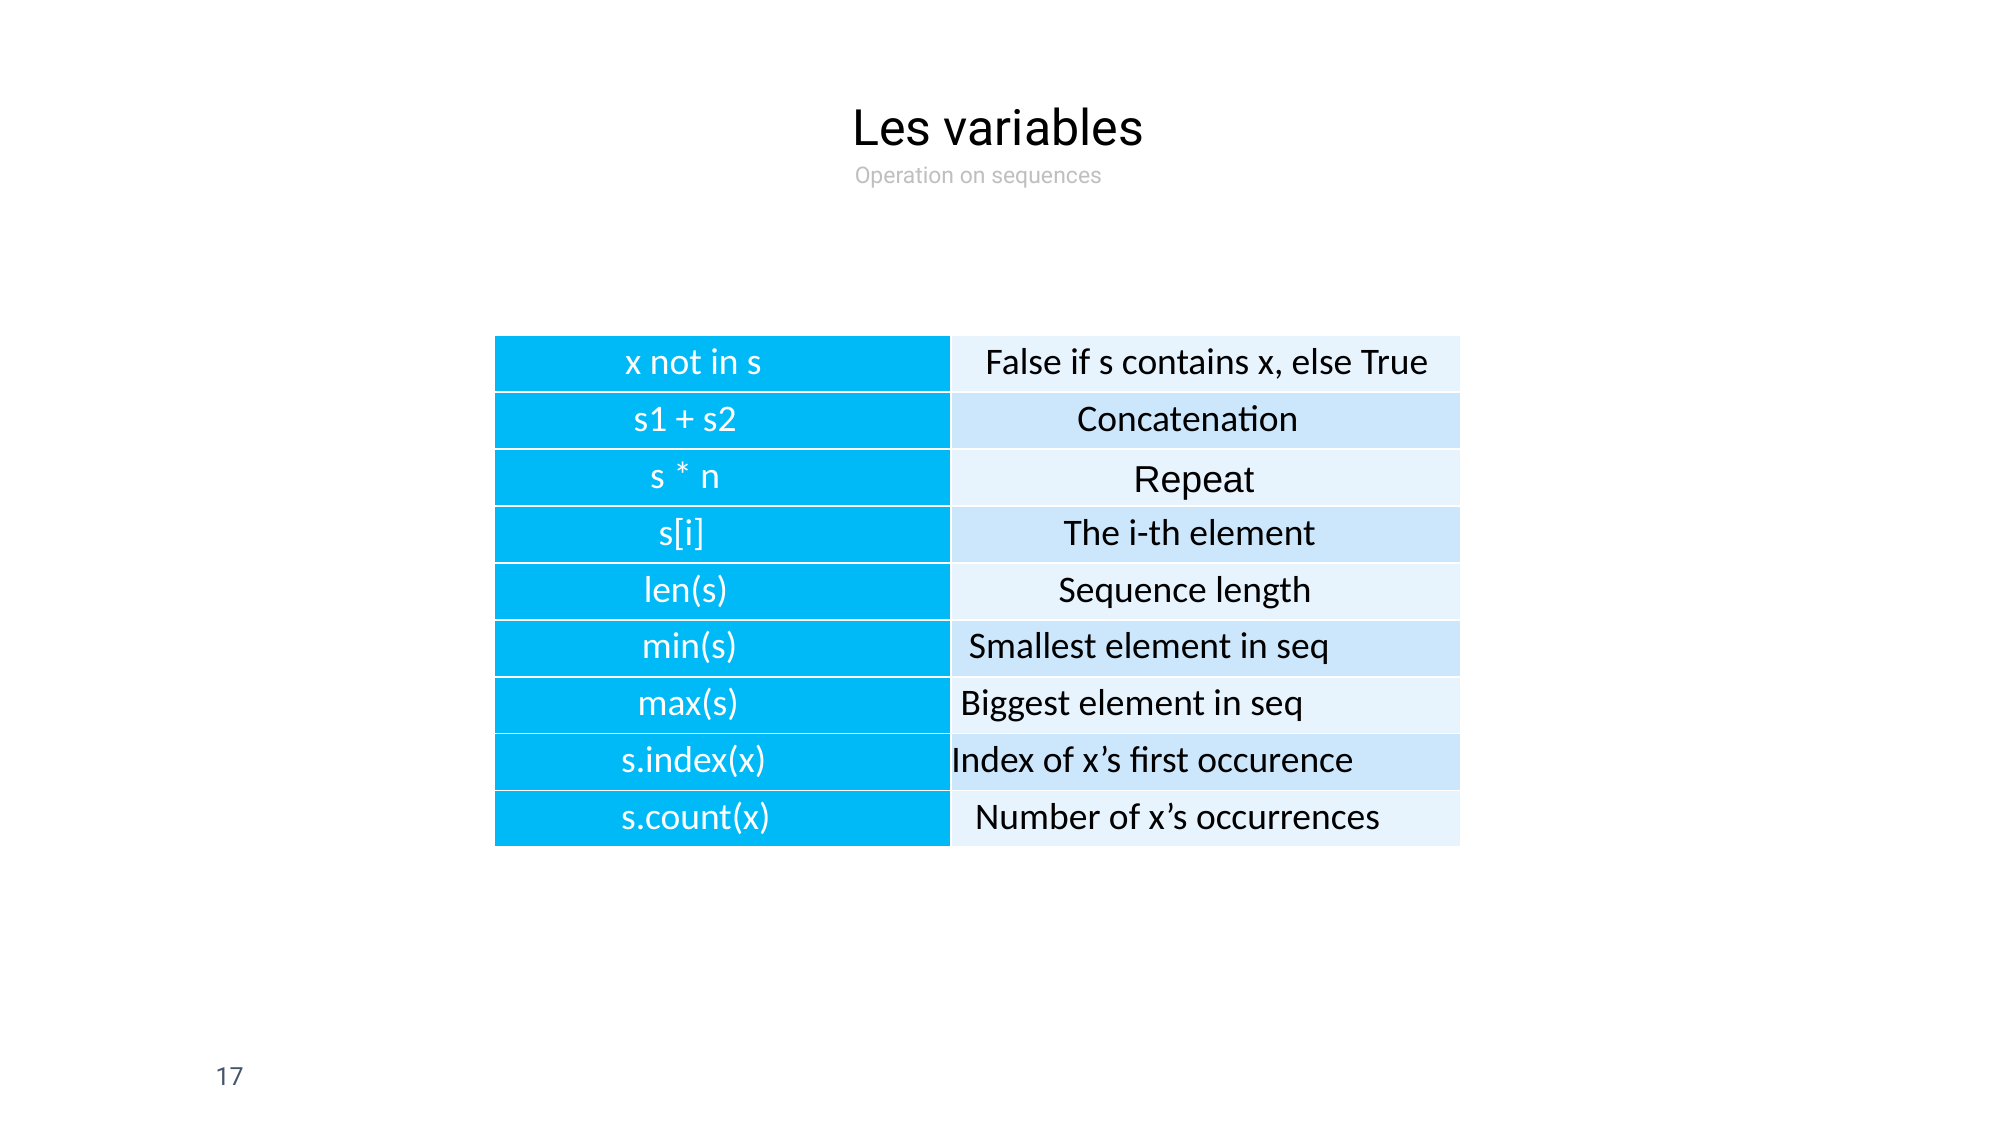

Les variables
Operation on sequences
| x not in s | False if s contains x, else True |
| --- | --- |
| s1 + s2 | Concatenation |
| s \* n | Repeat |
| s[i] | The i-th element |
| len(s) | Sequence length |
| min(s) | Smallest element in seq |
| max(s) | Biggest element in seq |
| s.index(x) | Index of x’s first occurence |
| s.count(x) | Number of x’s occurrences |

17